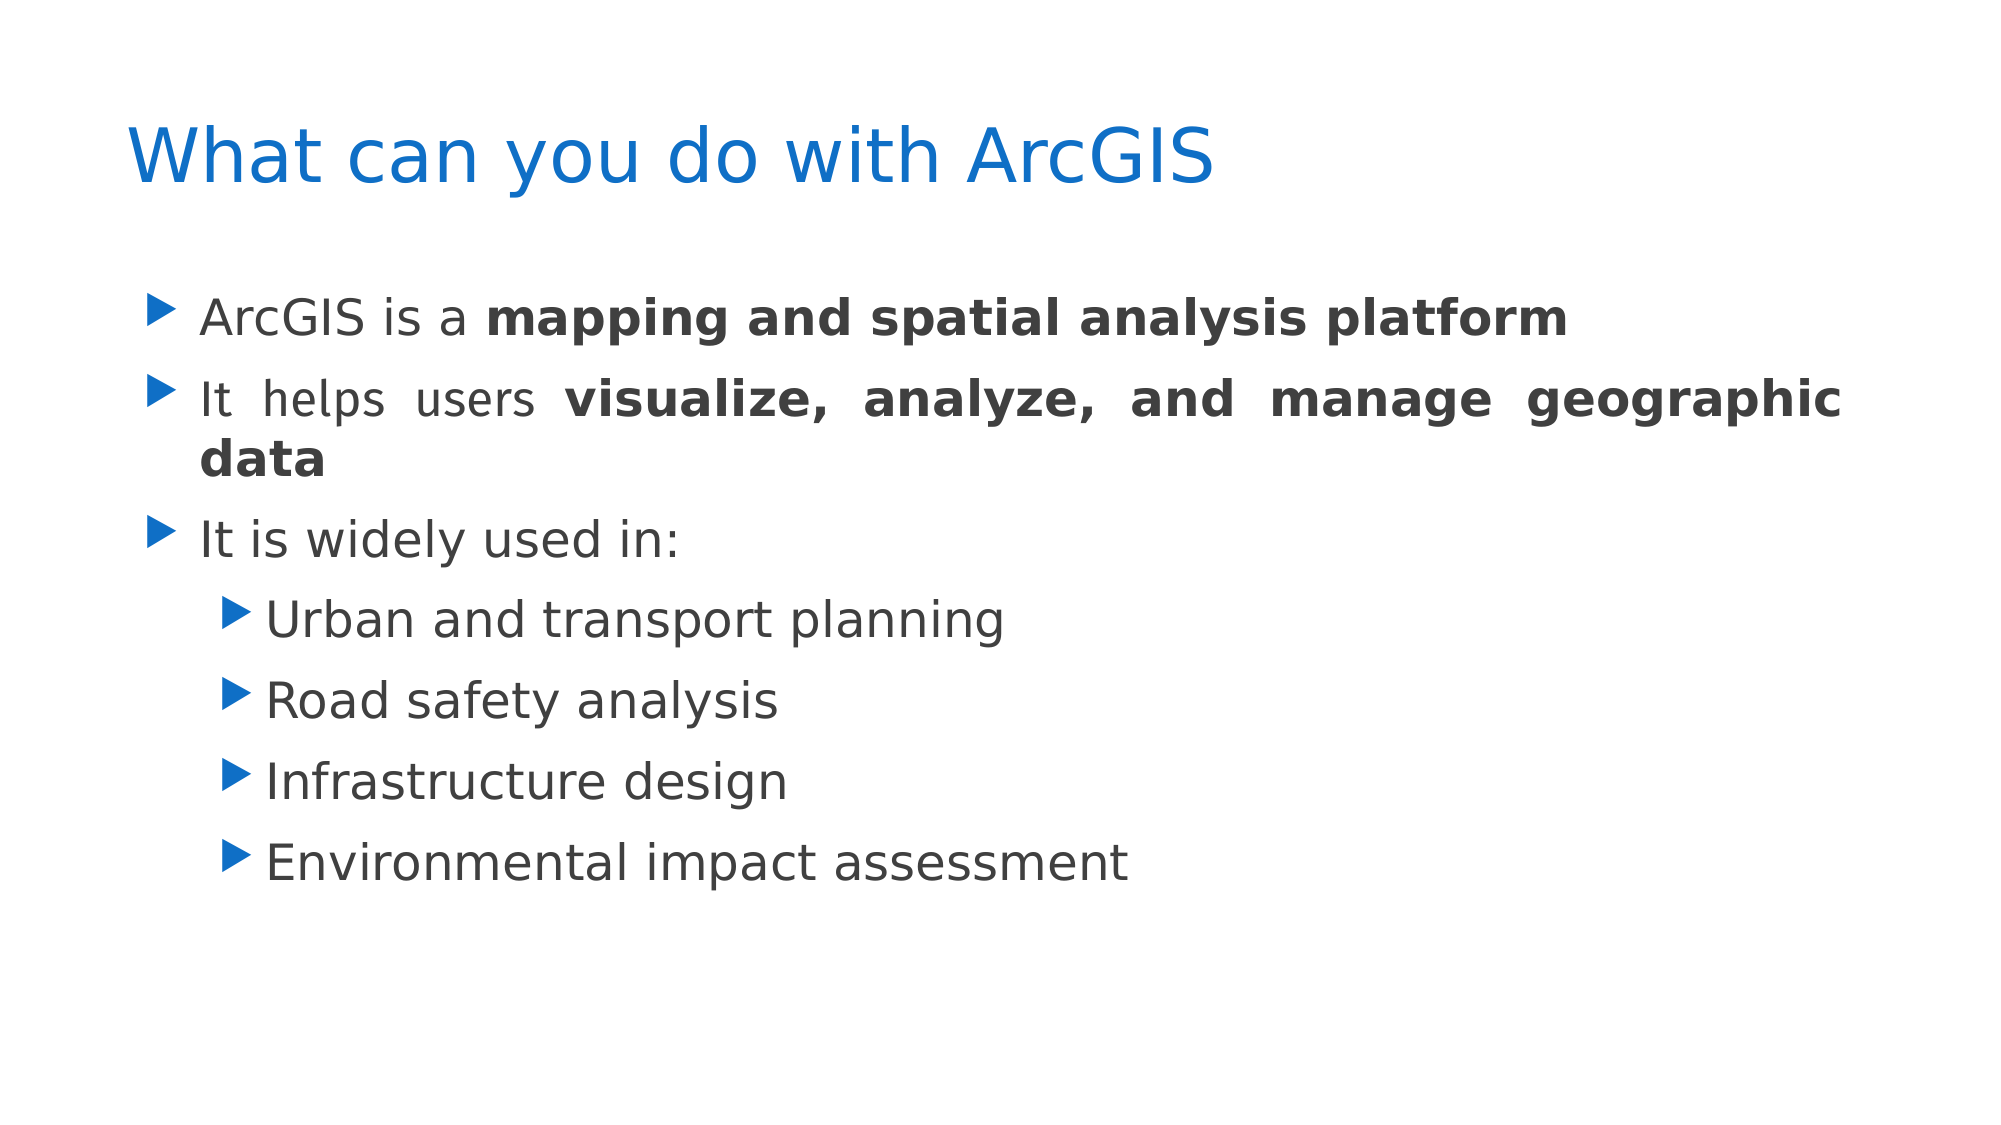

# What can you do with ArcGIS
ArcGIS is a mapping and spatial analysis platform
It helps users visualize, analyze, and manage geographic data
It is widely used in:
Urban and transport planning
Road safety analysis
Infrastructure design
Environmental impact assessment